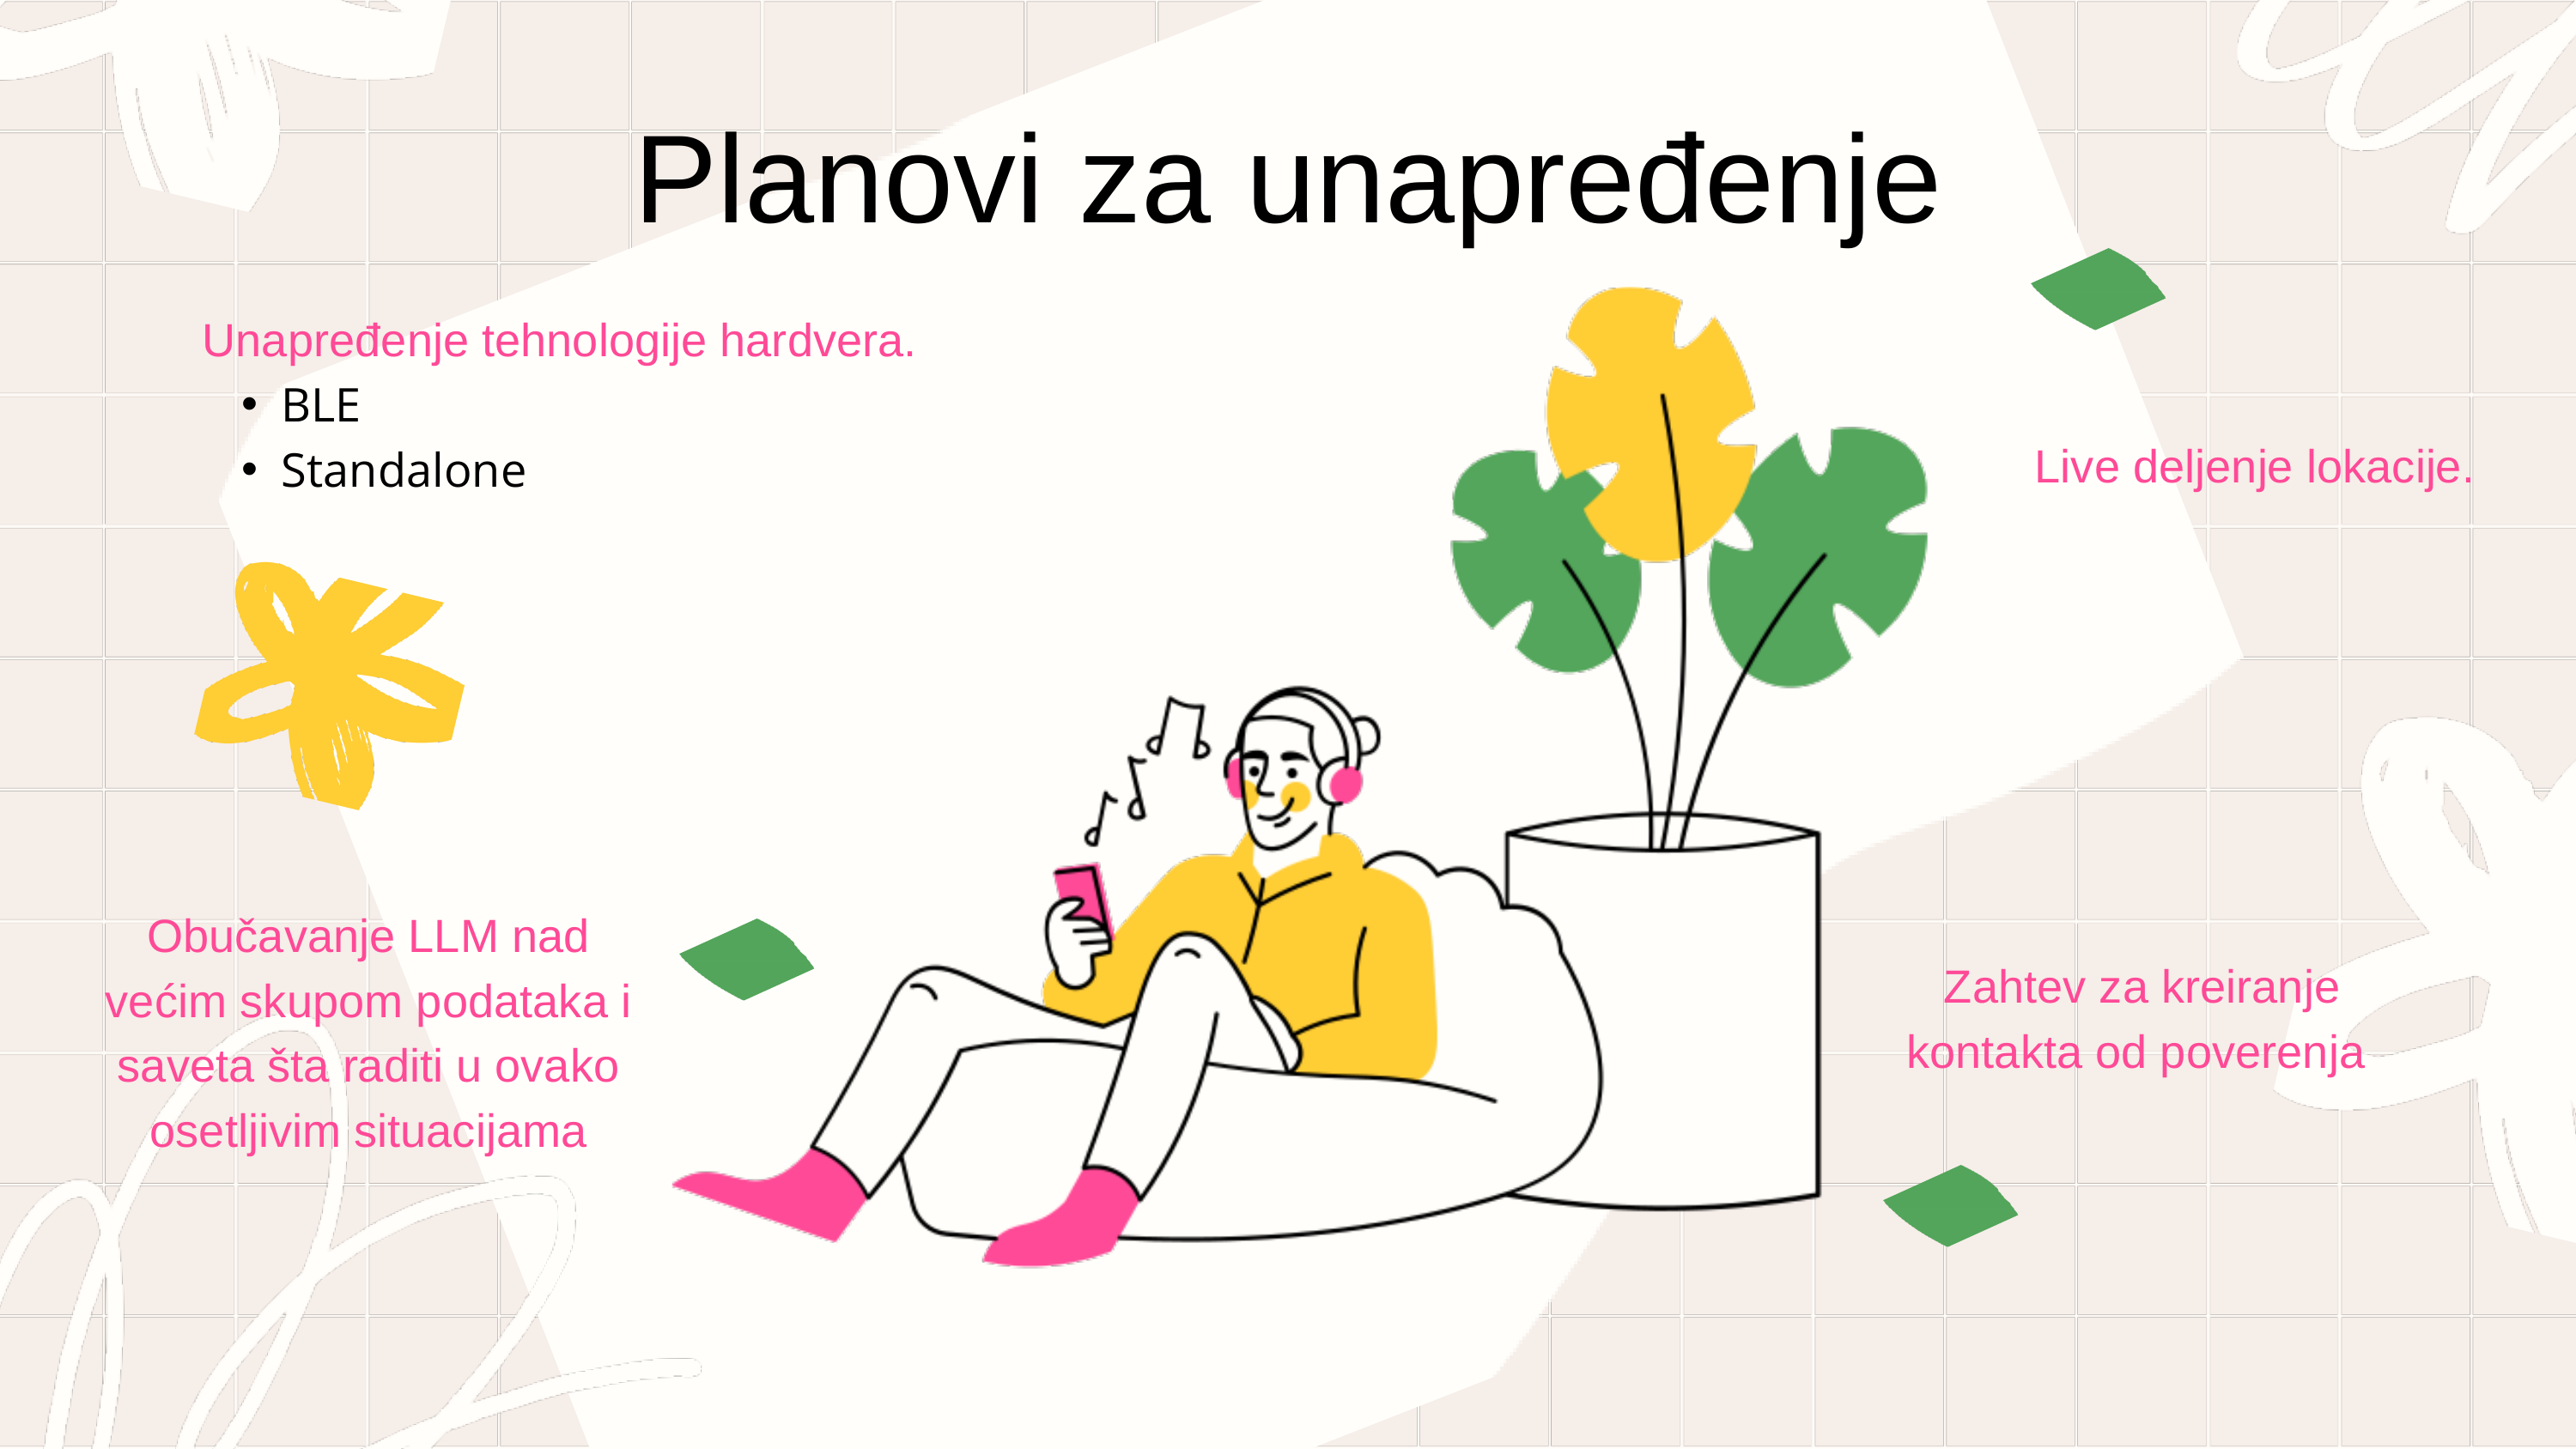

Planovi za unapređenje

Unapređenje tehnologije hardvera.
BLE
Standalone
Live deljenje lokacije.

Obučavanje LLM nad većim skupom podataka i saveta šta raditi u ovako osetljivim situacijama
Zahtev za kreiranje kontakta od poverenja